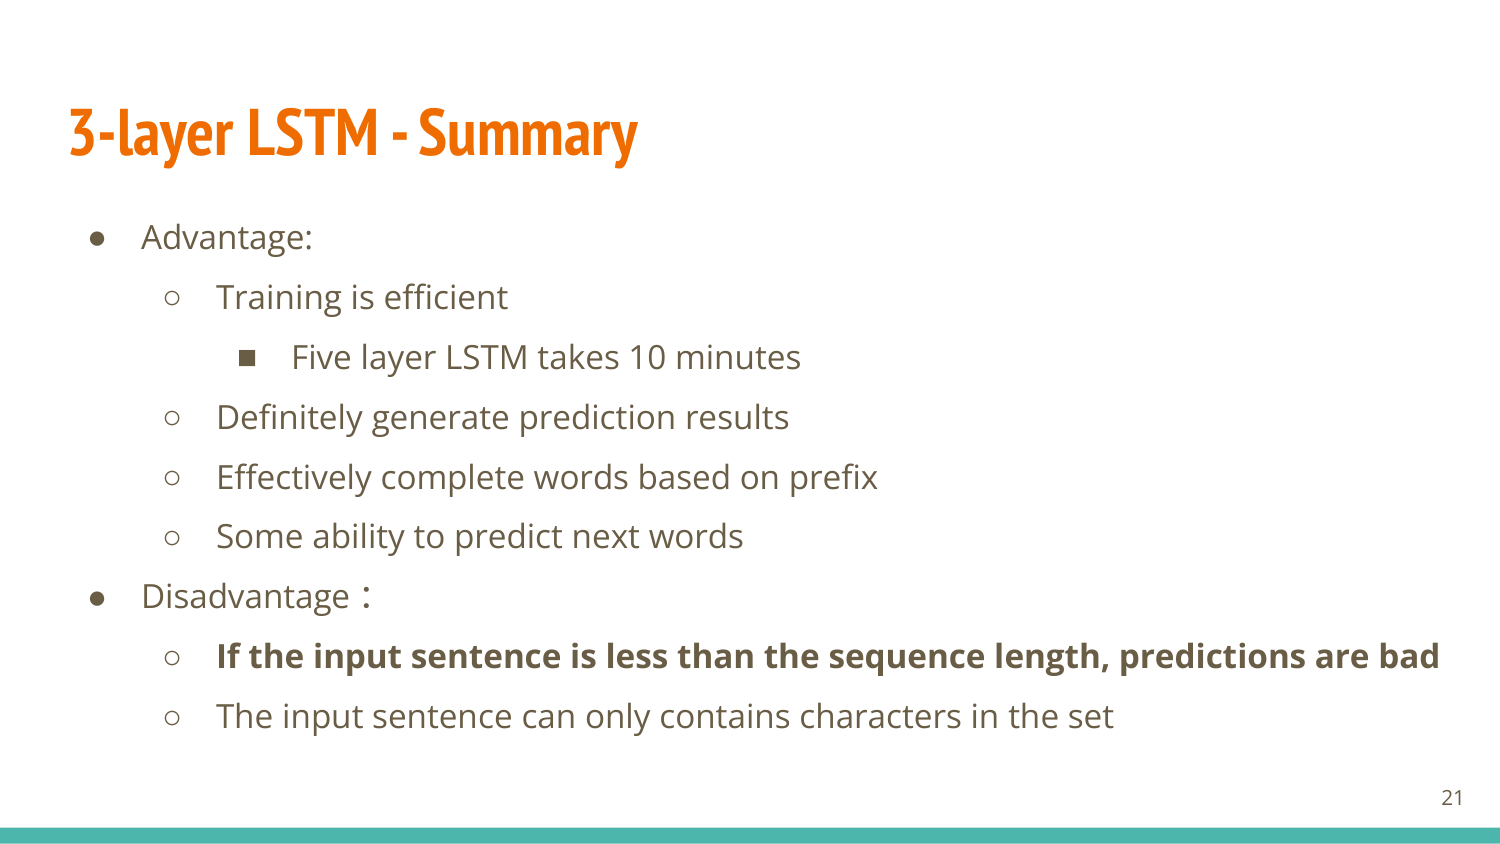

# 3-layer LSTM - Summary
Advantage:
Training is efficient
Five layer LSTM takes 10 minutes
Definitely generate prediction results
Effectively complete words based on prefix
Some ability to predict next words
Disadvantage：
If the input sentence is less than the sequence length, predictions are bad
The input sentence can only contains characters in the set

21